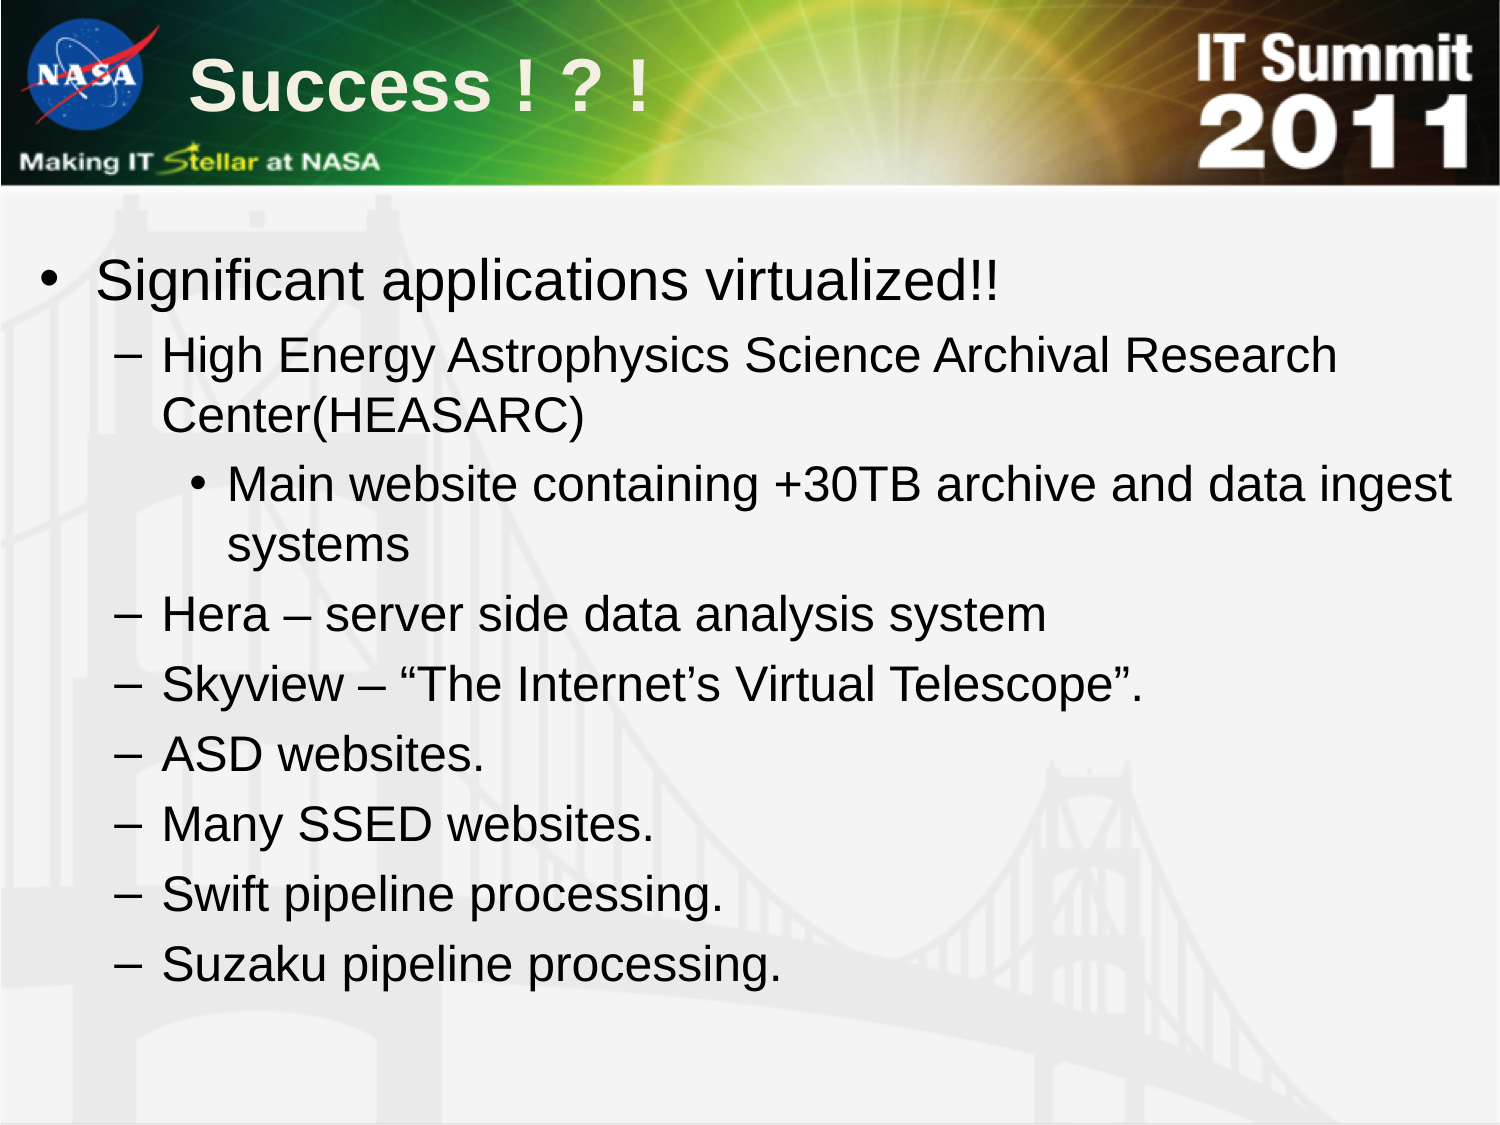

Success ! ? !
# Significant applications virtualized!!
High Energy Astrophysics Science Archival Research Center(HEASARC)
Main website containing +30TB archive and data ingest systems
Hera – server side data analysis system
Skyview – “The Internet’s Virtual Telescope”.
ASD websites.
Many SSED websites.
Swift pipeline processing.
Suzaku pipeline processing.